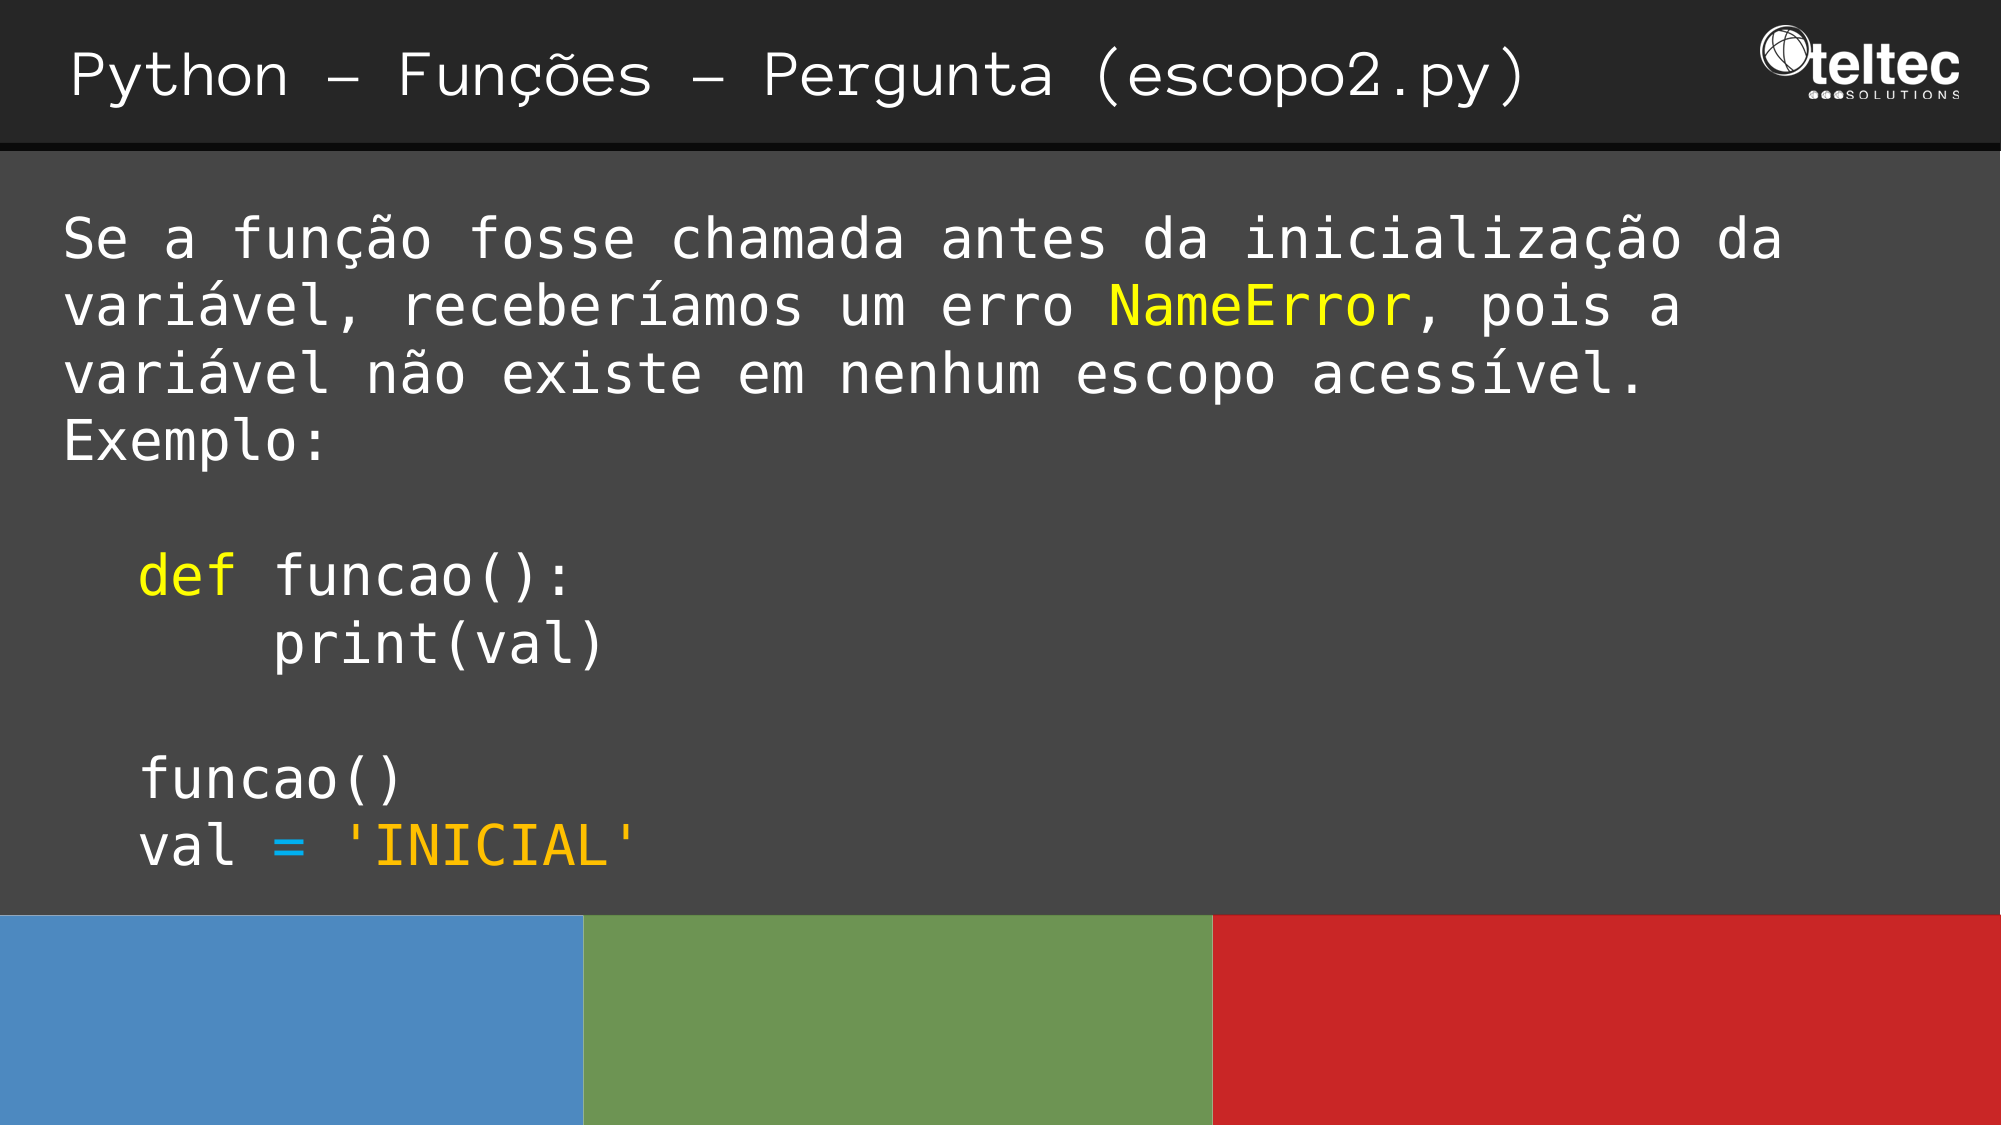

Python – Funções – Pergunta (escopo2.py)
Se a função fosse chamada antes da inicialização da variável, receberíamos um erro NameError, pois a variável não existe em nenhum escopo acessível. Exemplo:

def funcao():
    print(val)

funcao()
val = 'INICIAL'